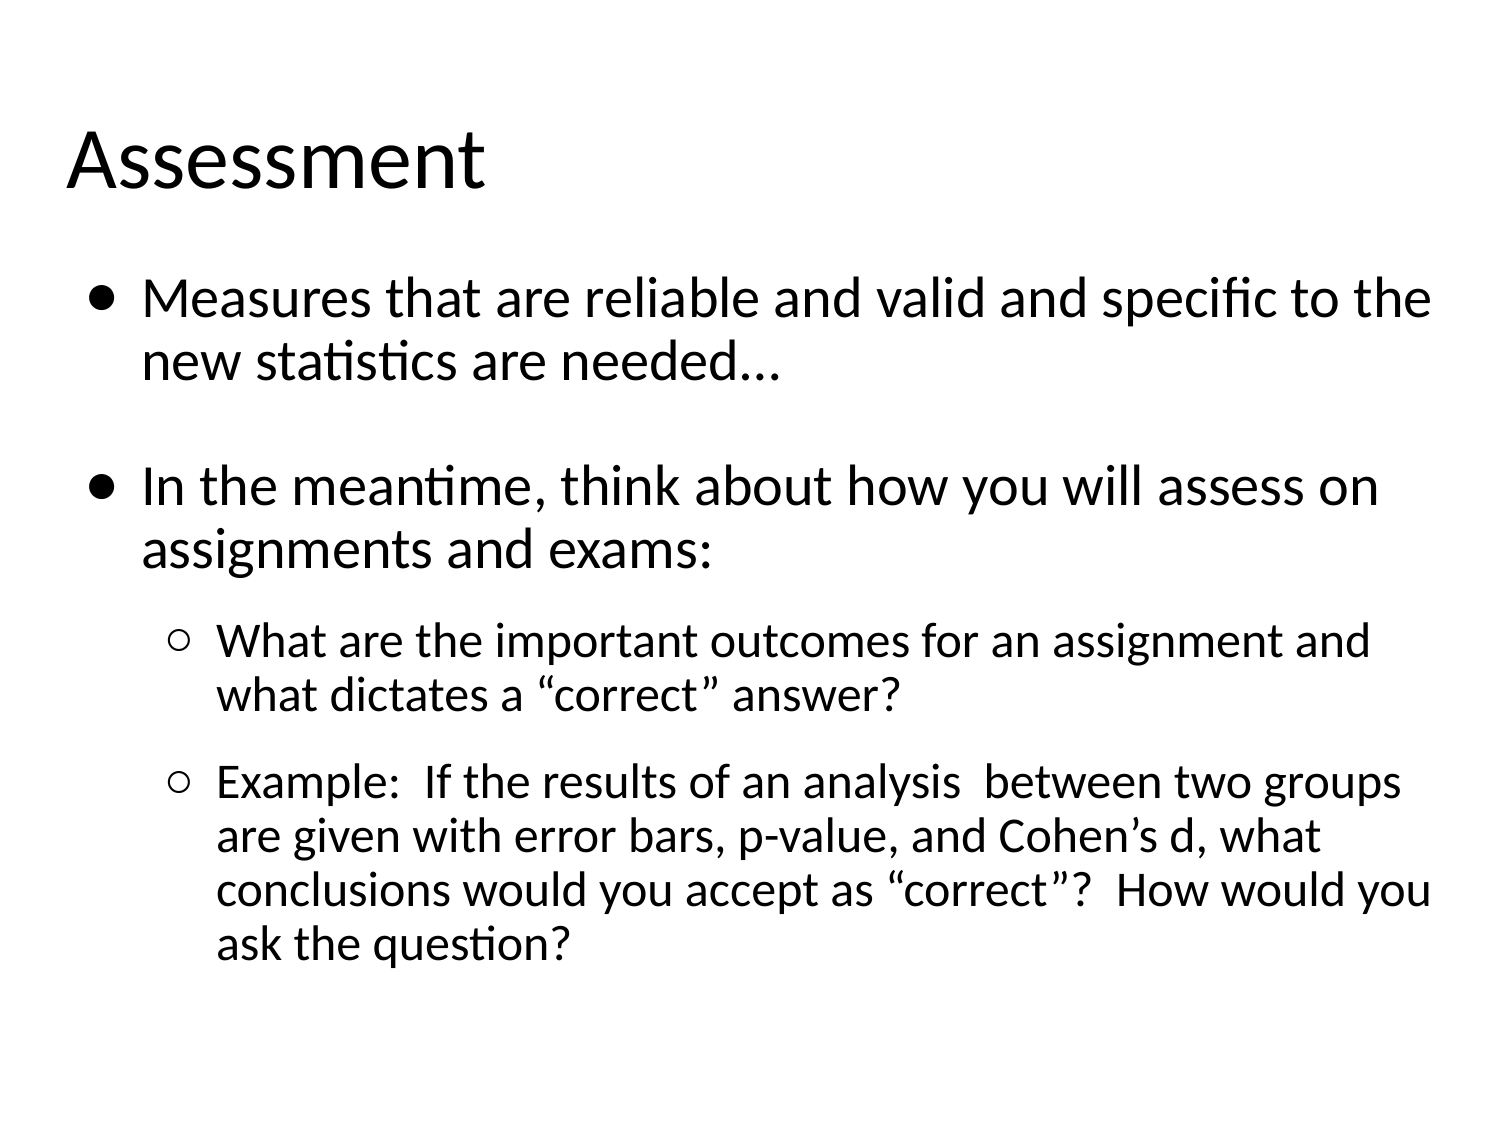

# Assessment
Measures that are reliable and valid and specific to the new statistics are needed…

In the meantime, think about how you will assess on assignments and exams:
What are the important outcomes for an assignment and what dictates a “correct” answer?
Example:  If the results of an analysis  between two groups are given with error bars, p-value, and Cohen’s d, what conclusions would you accept as “correct”?  How would you ask the question?